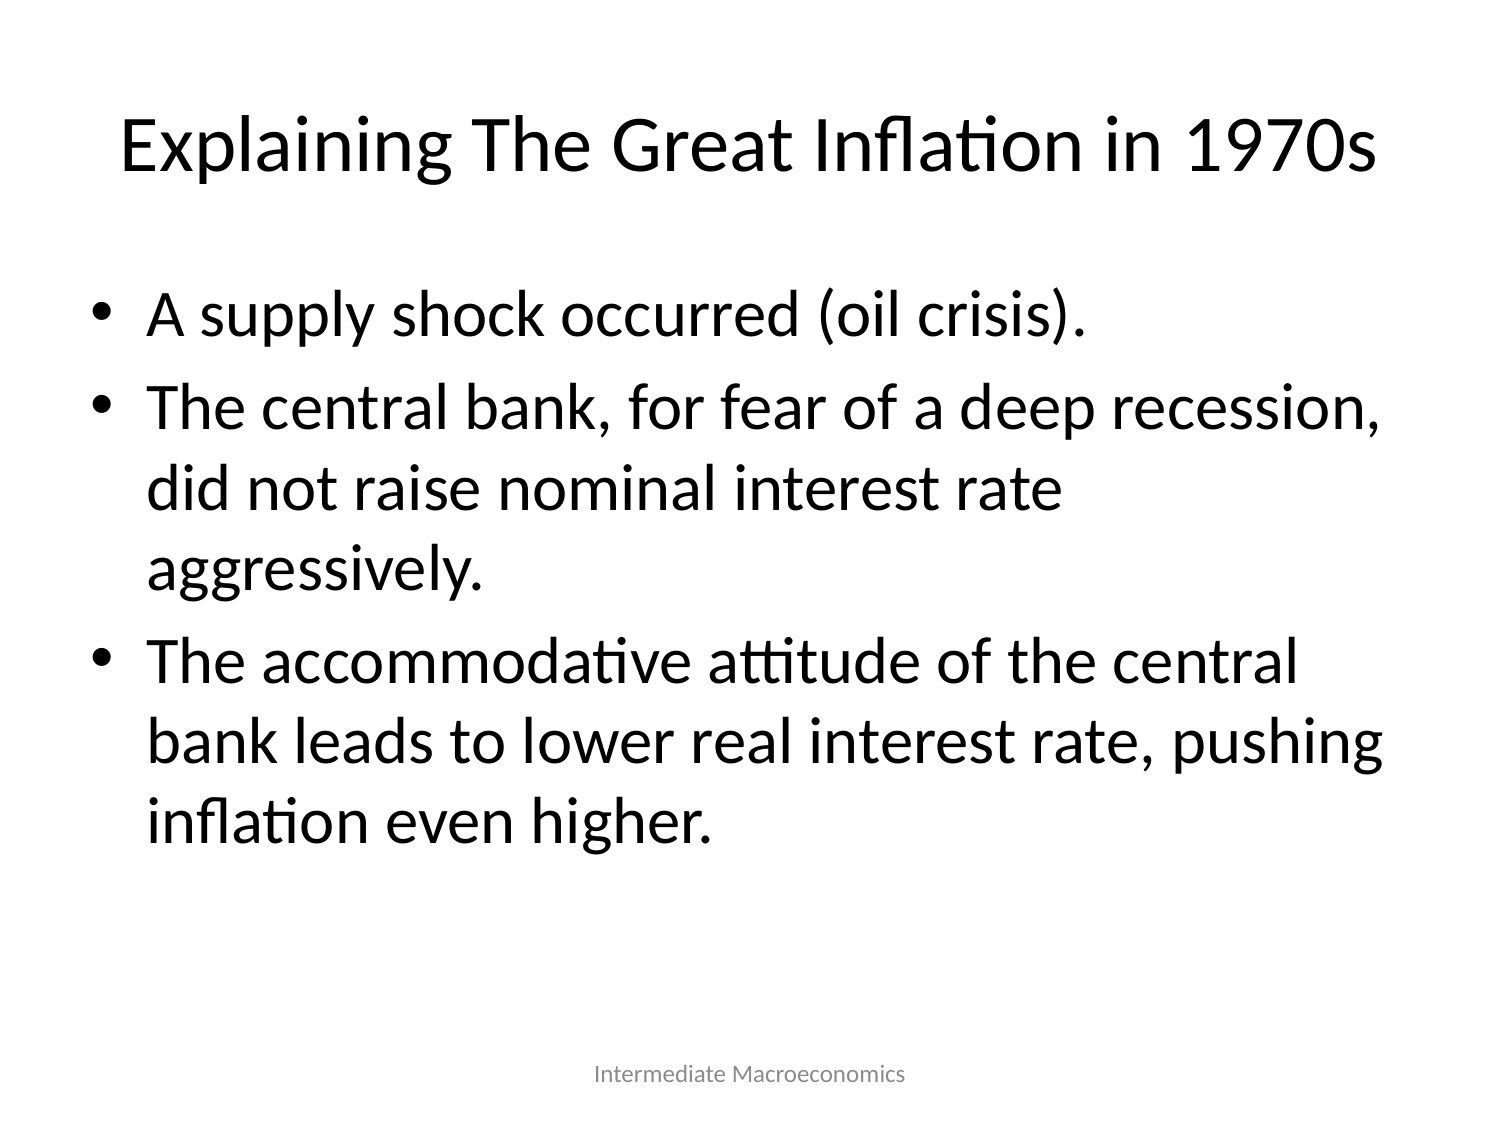

# Explaining The Great Inflation in 1970s
A supply shock occurred (oil crisis).
The central bank, for fear of a deep recession, did not raise nominal interest rate aggressively.
The accommodative attitude of the central bank leads to lower real interest rate, pushing inflation even higher.

Intermediate Macroeconomics